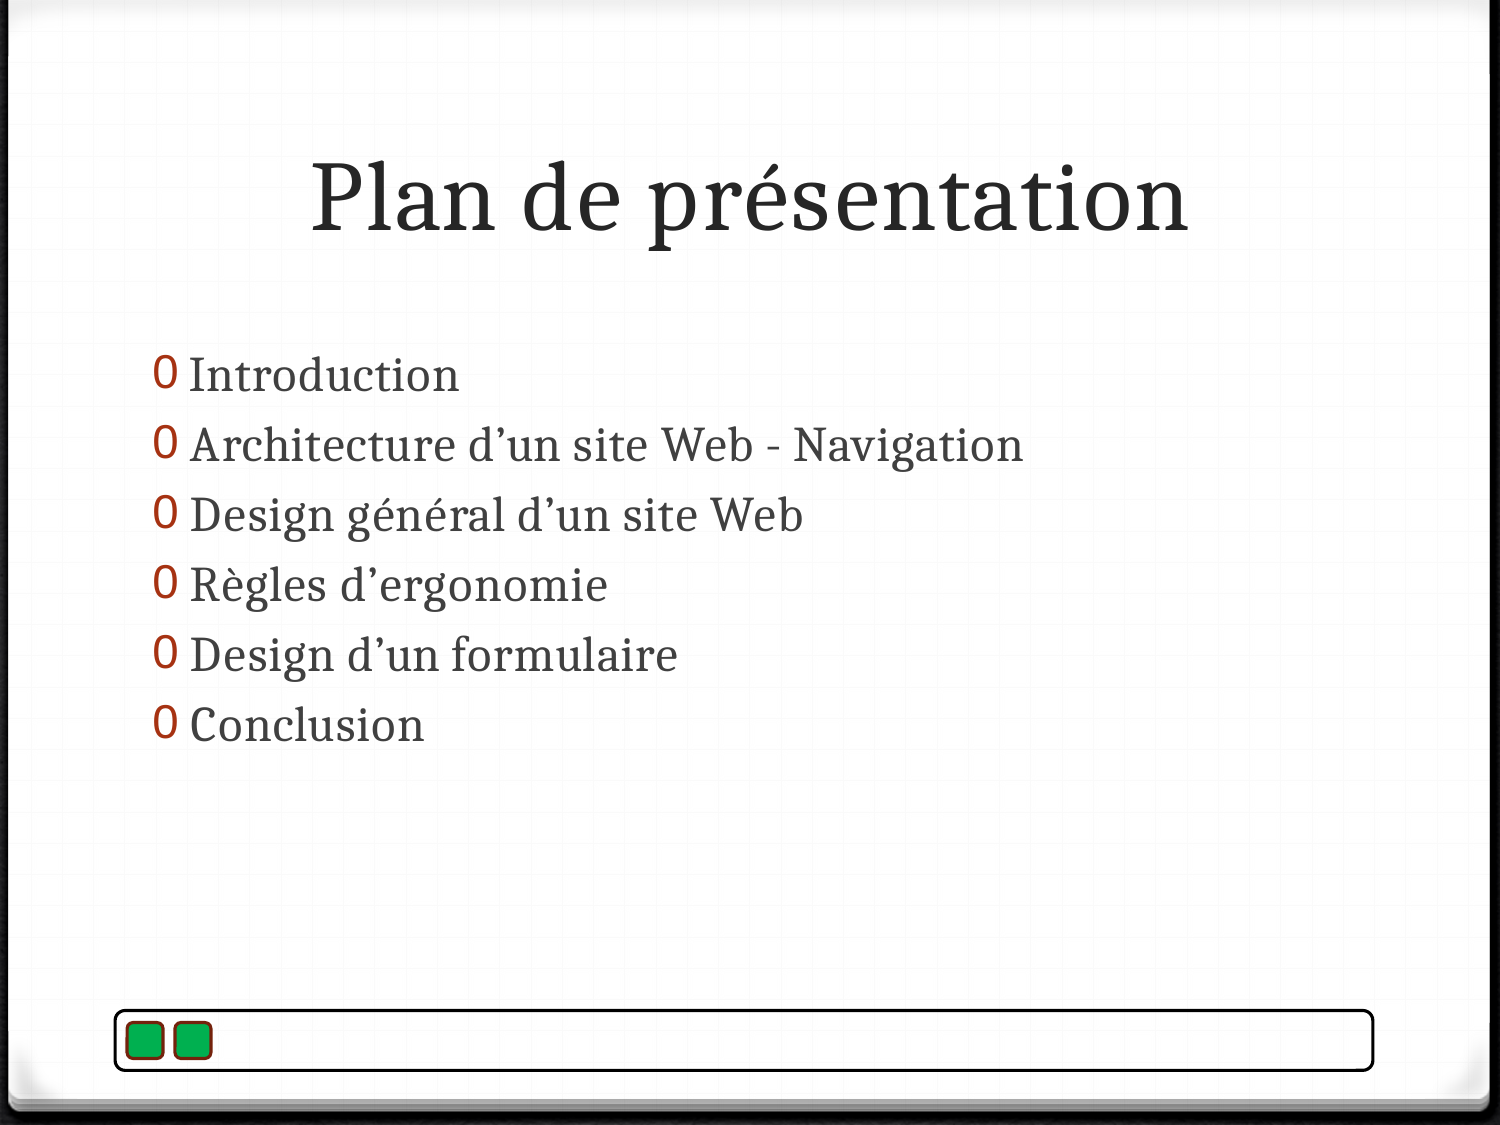

# Plan de présentation
Introduction
Architecture d’un site Web - Navigation
Design général d’un site Web
Règles d’ergonomie
Design d’un formulaire
Conclusion